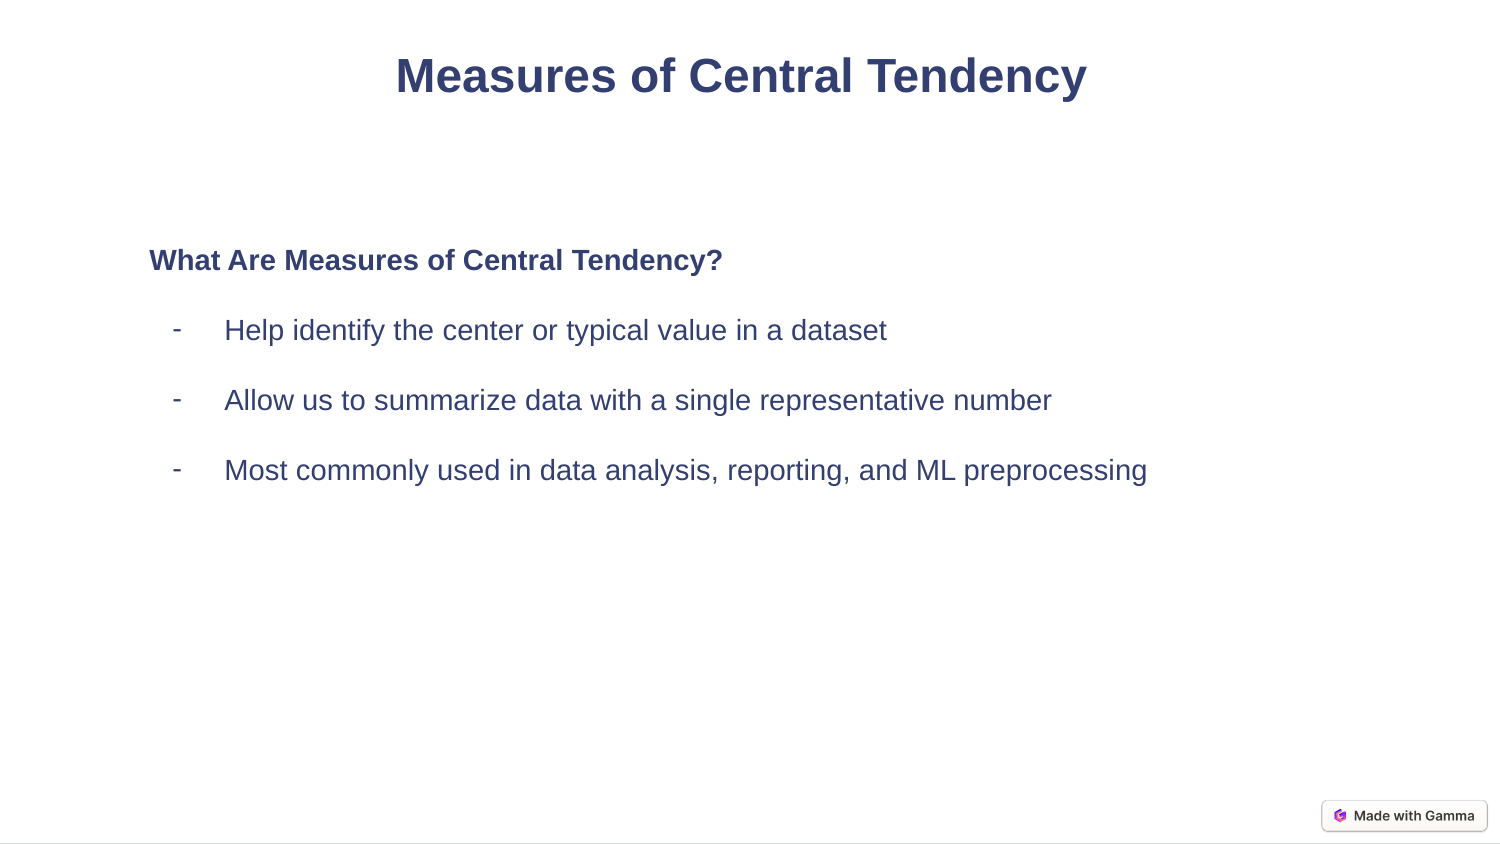

Measures of Central Tendency
What Are Measures of Central Tendency?
Help identify the center or typical value in a dataset
Allow us to summarize data with a single representative number
Most commonly used in data analysis, reporting, and ML preprocessing